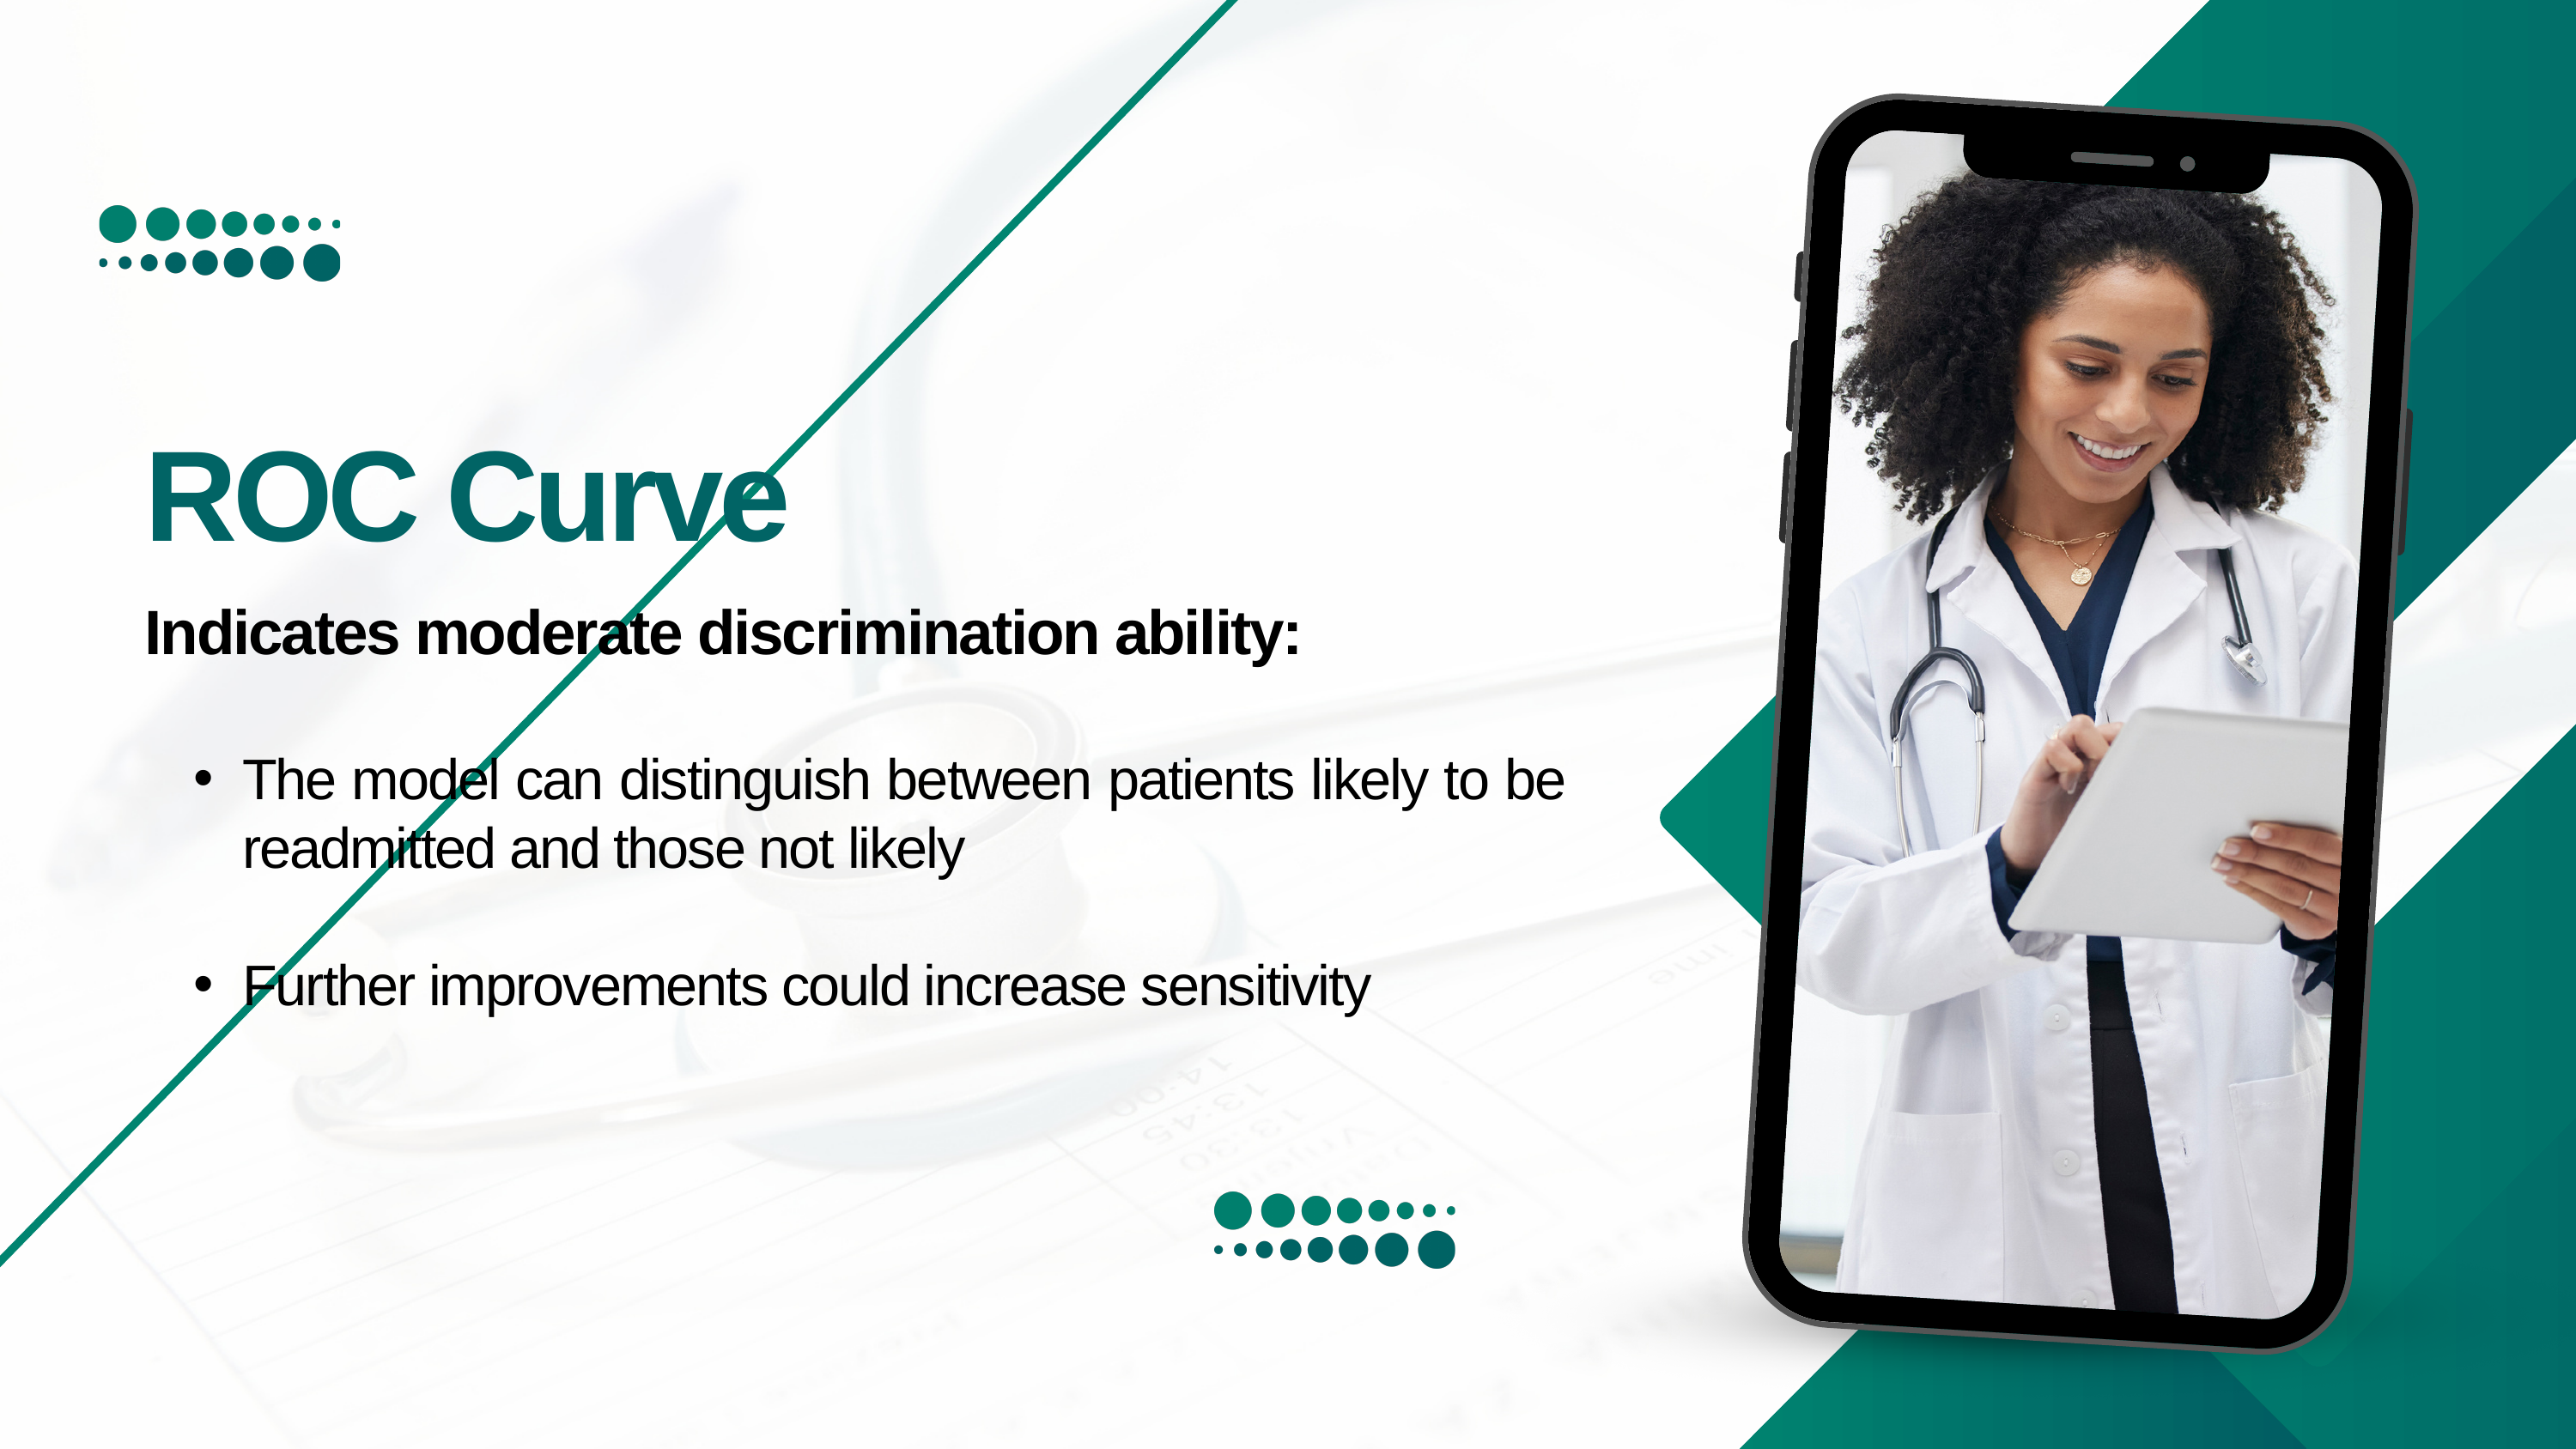

ROC Curve
Indicates moderate discrimination ability:

The model can distinguish between patients likely to be readmitted and those not likely

Further improvements could increase sensitivity